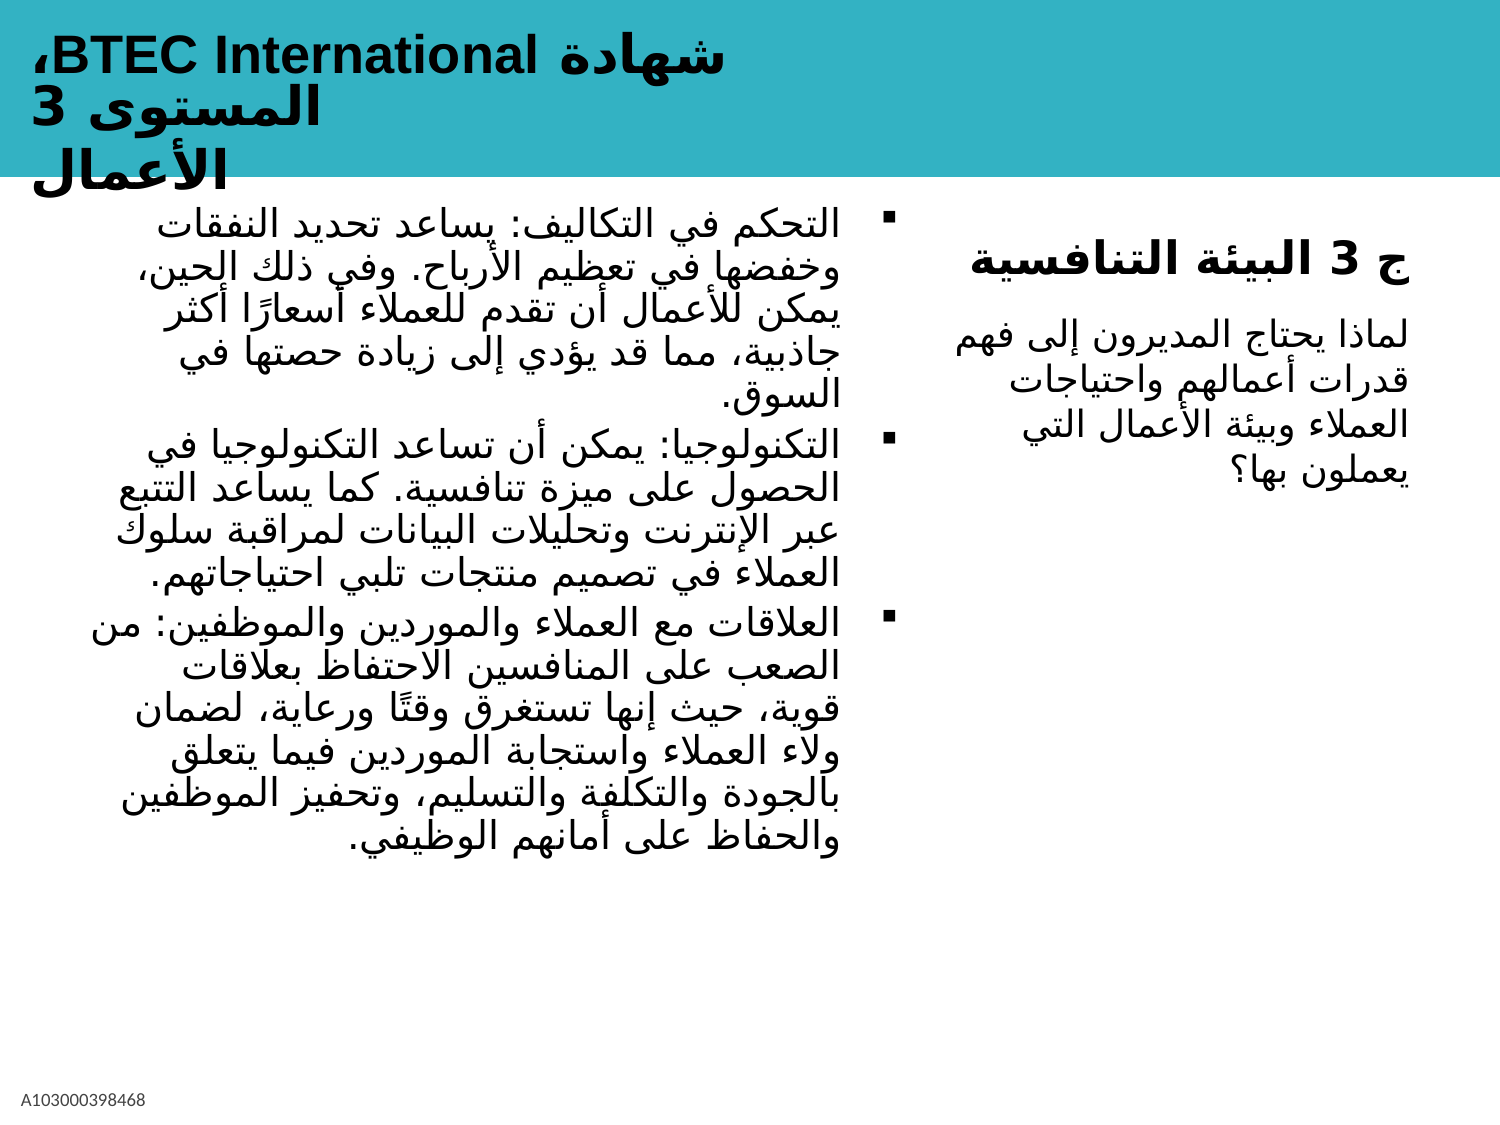

# ج 3 البيئة التنافسية
التحكم في التكاليف: يساعد تحديد النفقات وخفضها في تعظيم الأرباح. وفي ذلك الحين، يمكن للأعمال أن تقدم للعملاء أسعارًا أكثر جاذبية، مما قد يؤدي إلى زيادة حصتها في السوق.
التكنولوجيا: يمكن أن تساعد التكنولوجيا في الحصول على ميزة تنافسية. كما يساعد التتبع عبر الإنترنت وتحليلات البيانات لمراقبة سلوك العملاء في تصميم منتجات تلبي احتياجاتهم.
العلاقات مع العملاء والموردين والموظفين: من الصعب على المنافسين الاحتفاظ بعلاقات قوية، حيث إنها تستغرق وقتًا ورعاية، لضمان ولاء العملاء واستجابة الموردين فيما يتعلق بالجودة والتكلفة والتسليم، وتحفيز الموظفين والحفاظ على أمانهم الوظيفي.
لماذا يحتاج المديرون إلى فهم قدرات أعمالهم واحتياجات العملاء وبيئة الأعمال التي يعملون بها؟
A103000398468